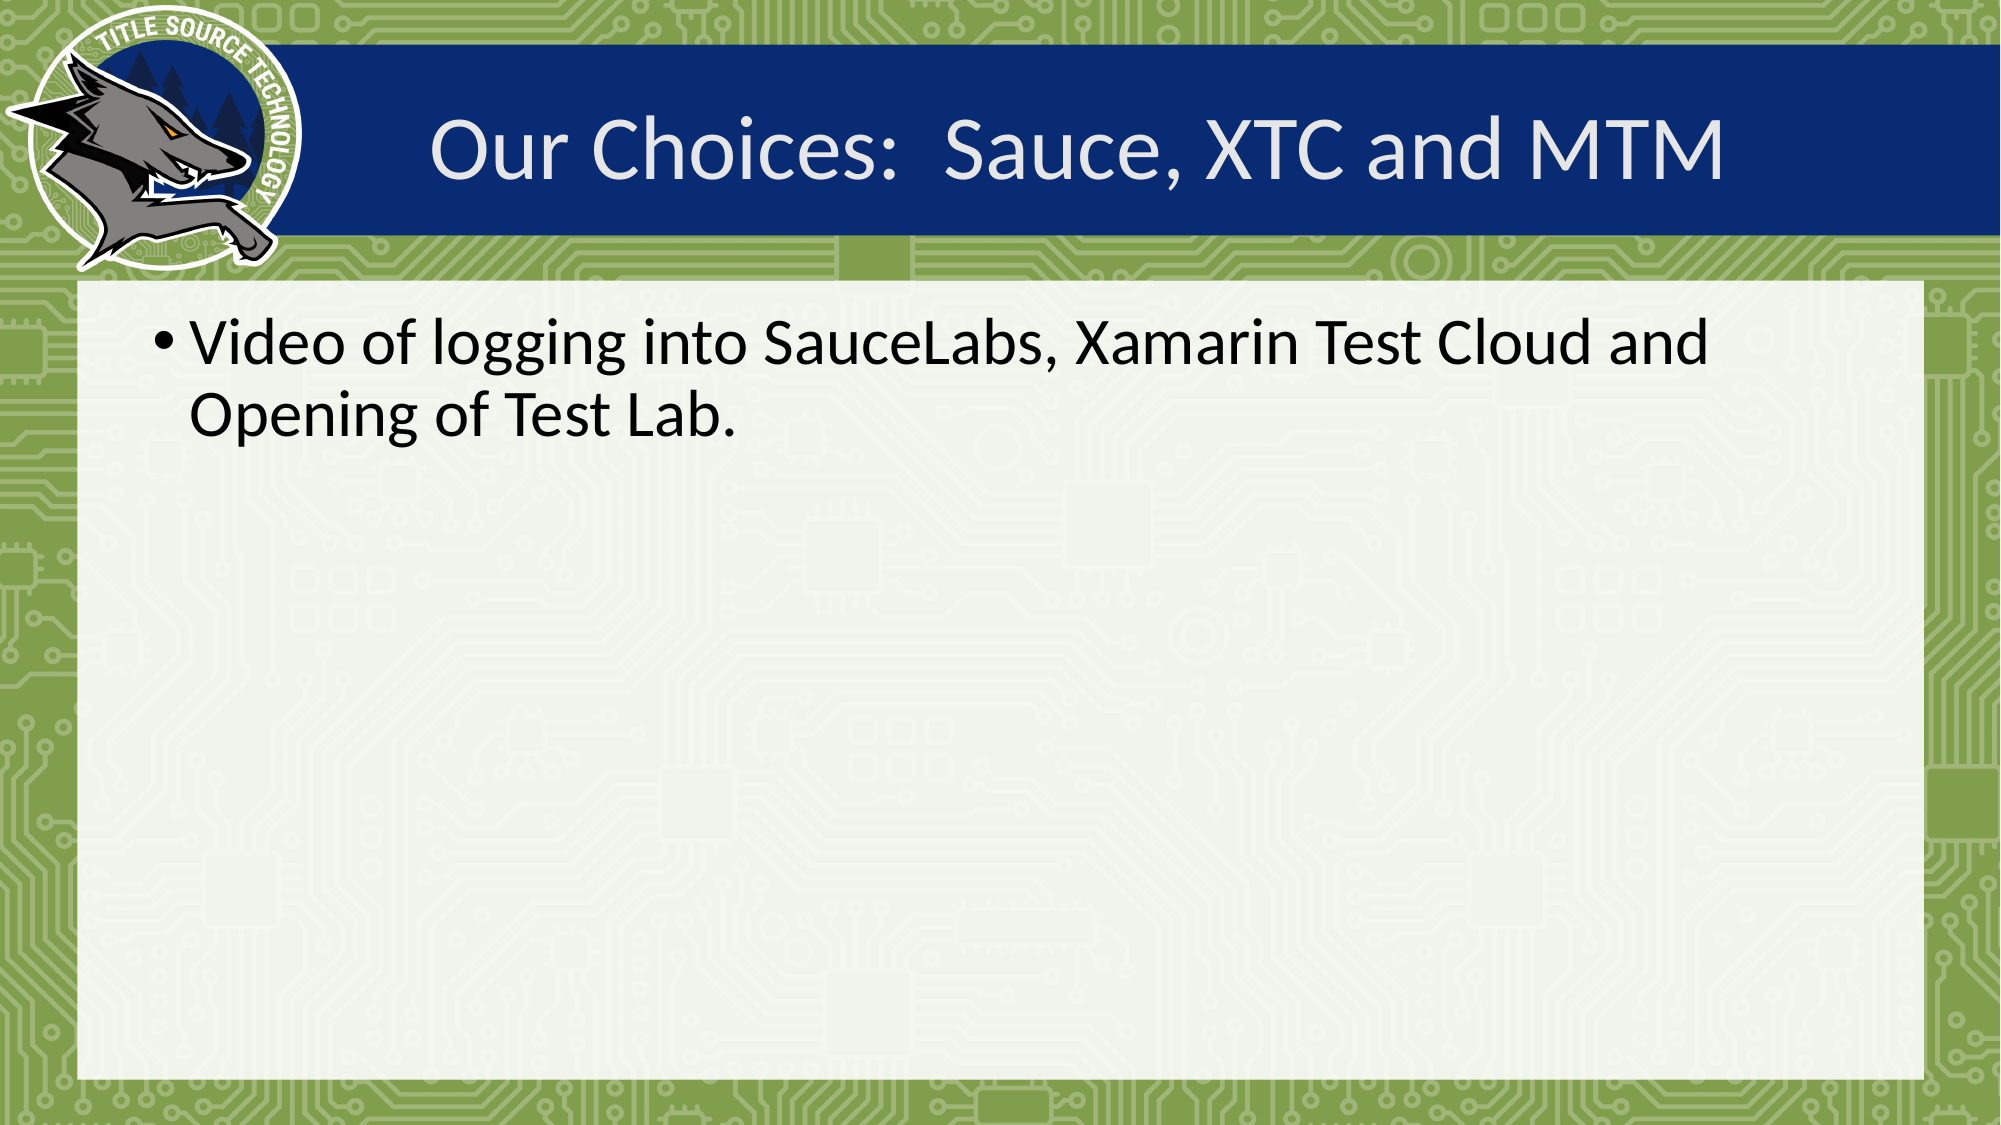

# Our Choices:  Sauce, XTC and MTM
Video of logging into SauceLabs, Xamarin Test Cloud and Opening of Test Lab.